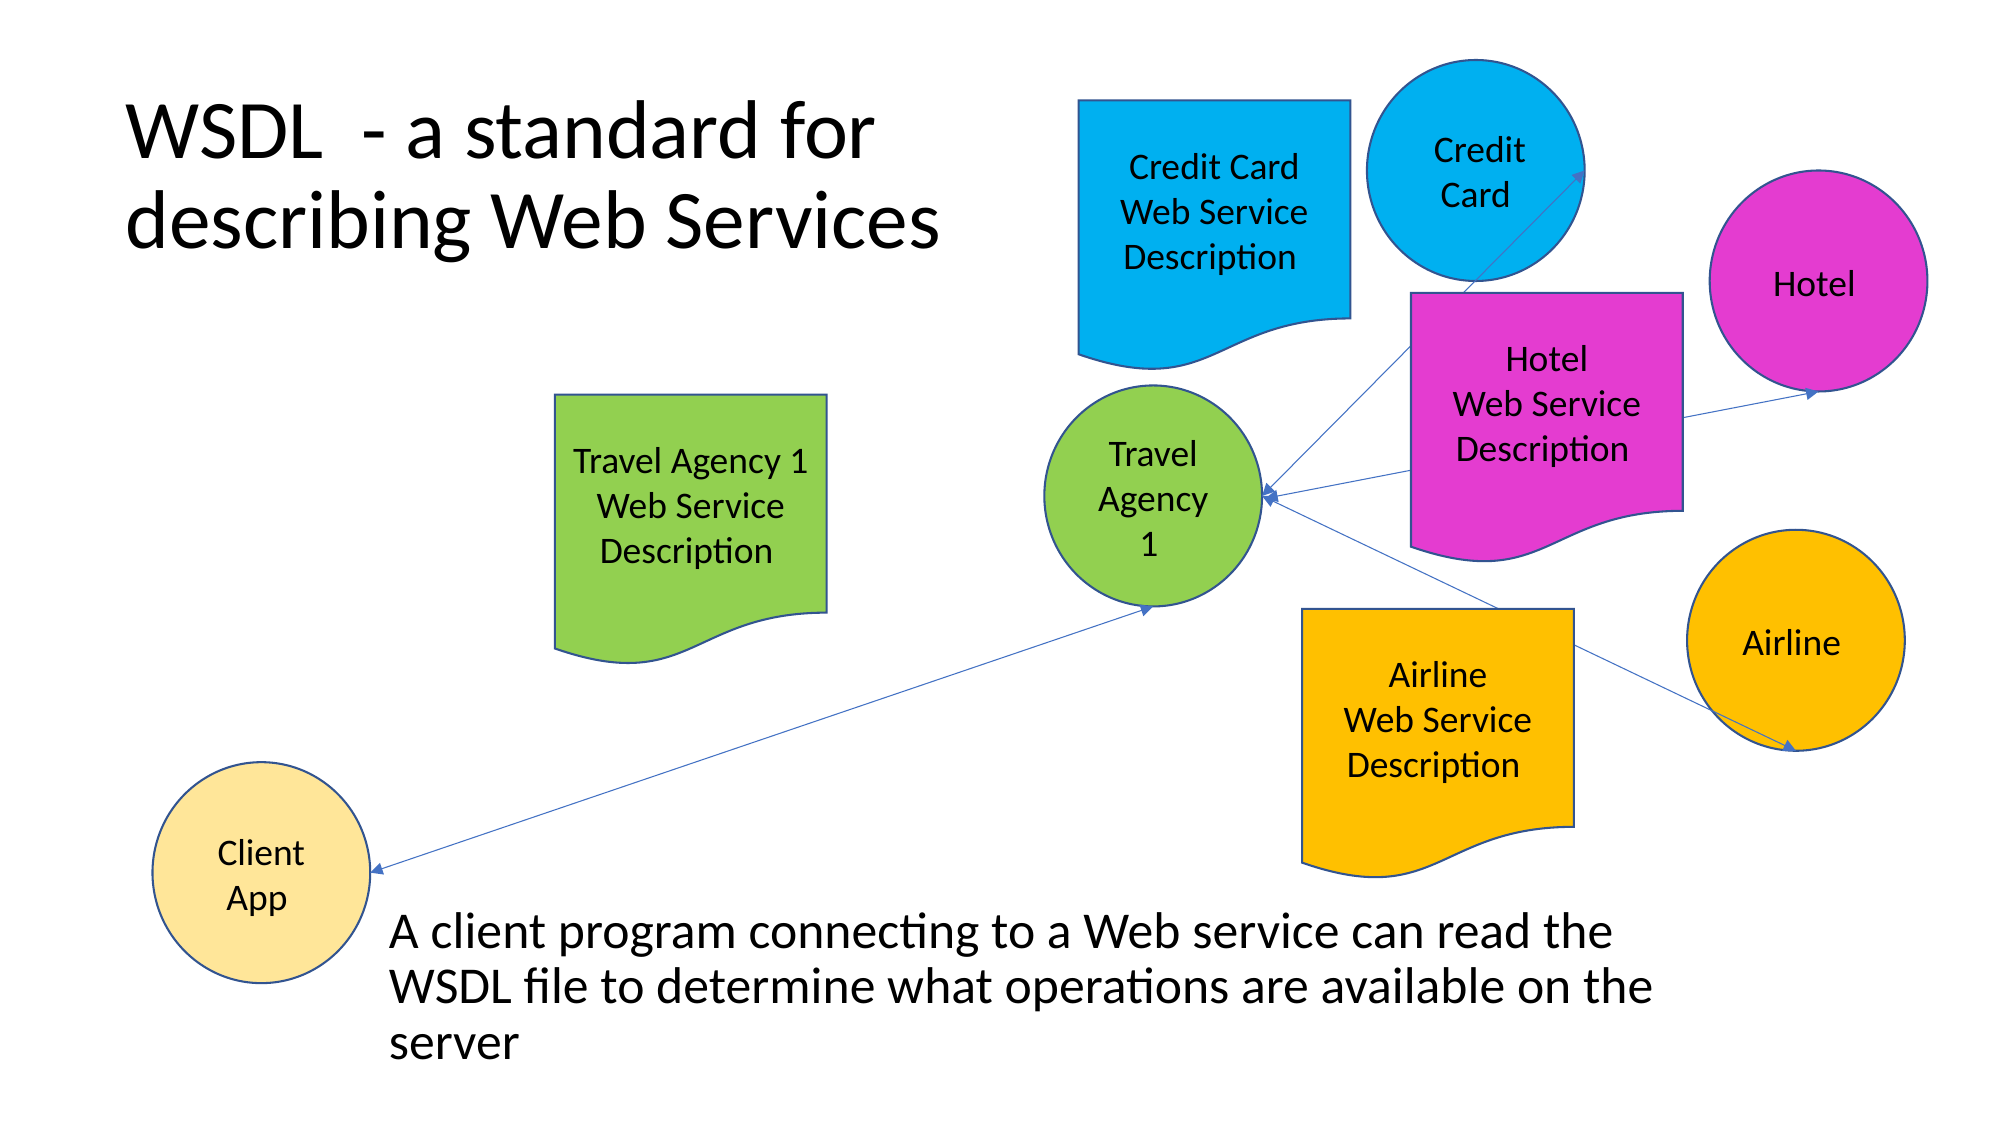

Credit Card
WSDL  - a standard for describing Web Services
Credit Card
Web Service Description
Hotel
Hotel
Web Service Description
Travel Agency 1
Travel Agency 1
Web Service Description
Airline
Airline
Web Service Description
Client App
A client program connecting to a Web service can read the WSDL file to determine what operations are available on the server